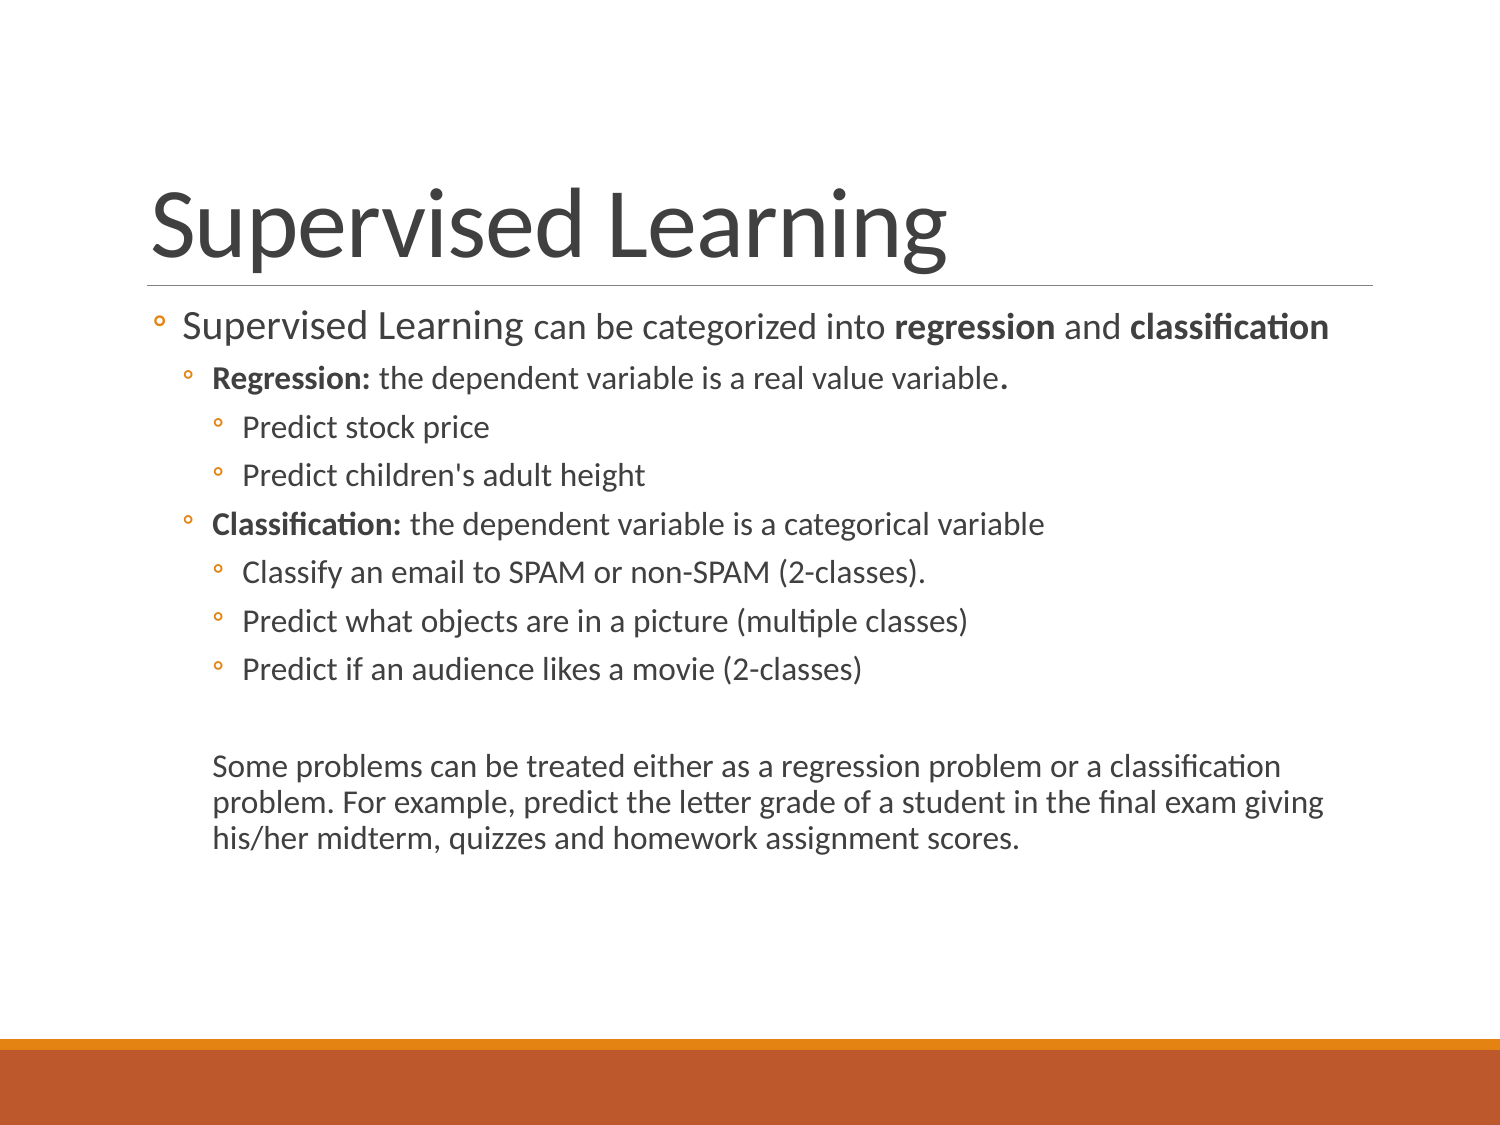

# Supervised Learning
Supervised Learning can be categorized into regression and classification
Regression: the dependent variable is a real value variable.
Predict stock price
Predict children's adult height
Classification: the dependent variable is a categorical variable
Classify an email to SPAM or non-SPAM (2-classes).
Predict what objects are in a picture (multiple classes)
Predict if an audience likes a movie (2-classes)

Some problems can be treated either as a regression problem or a classification problem. For example, predict the letter grade of a student in the final exam giving his/her midterm, quizzes and homework assignment scores.